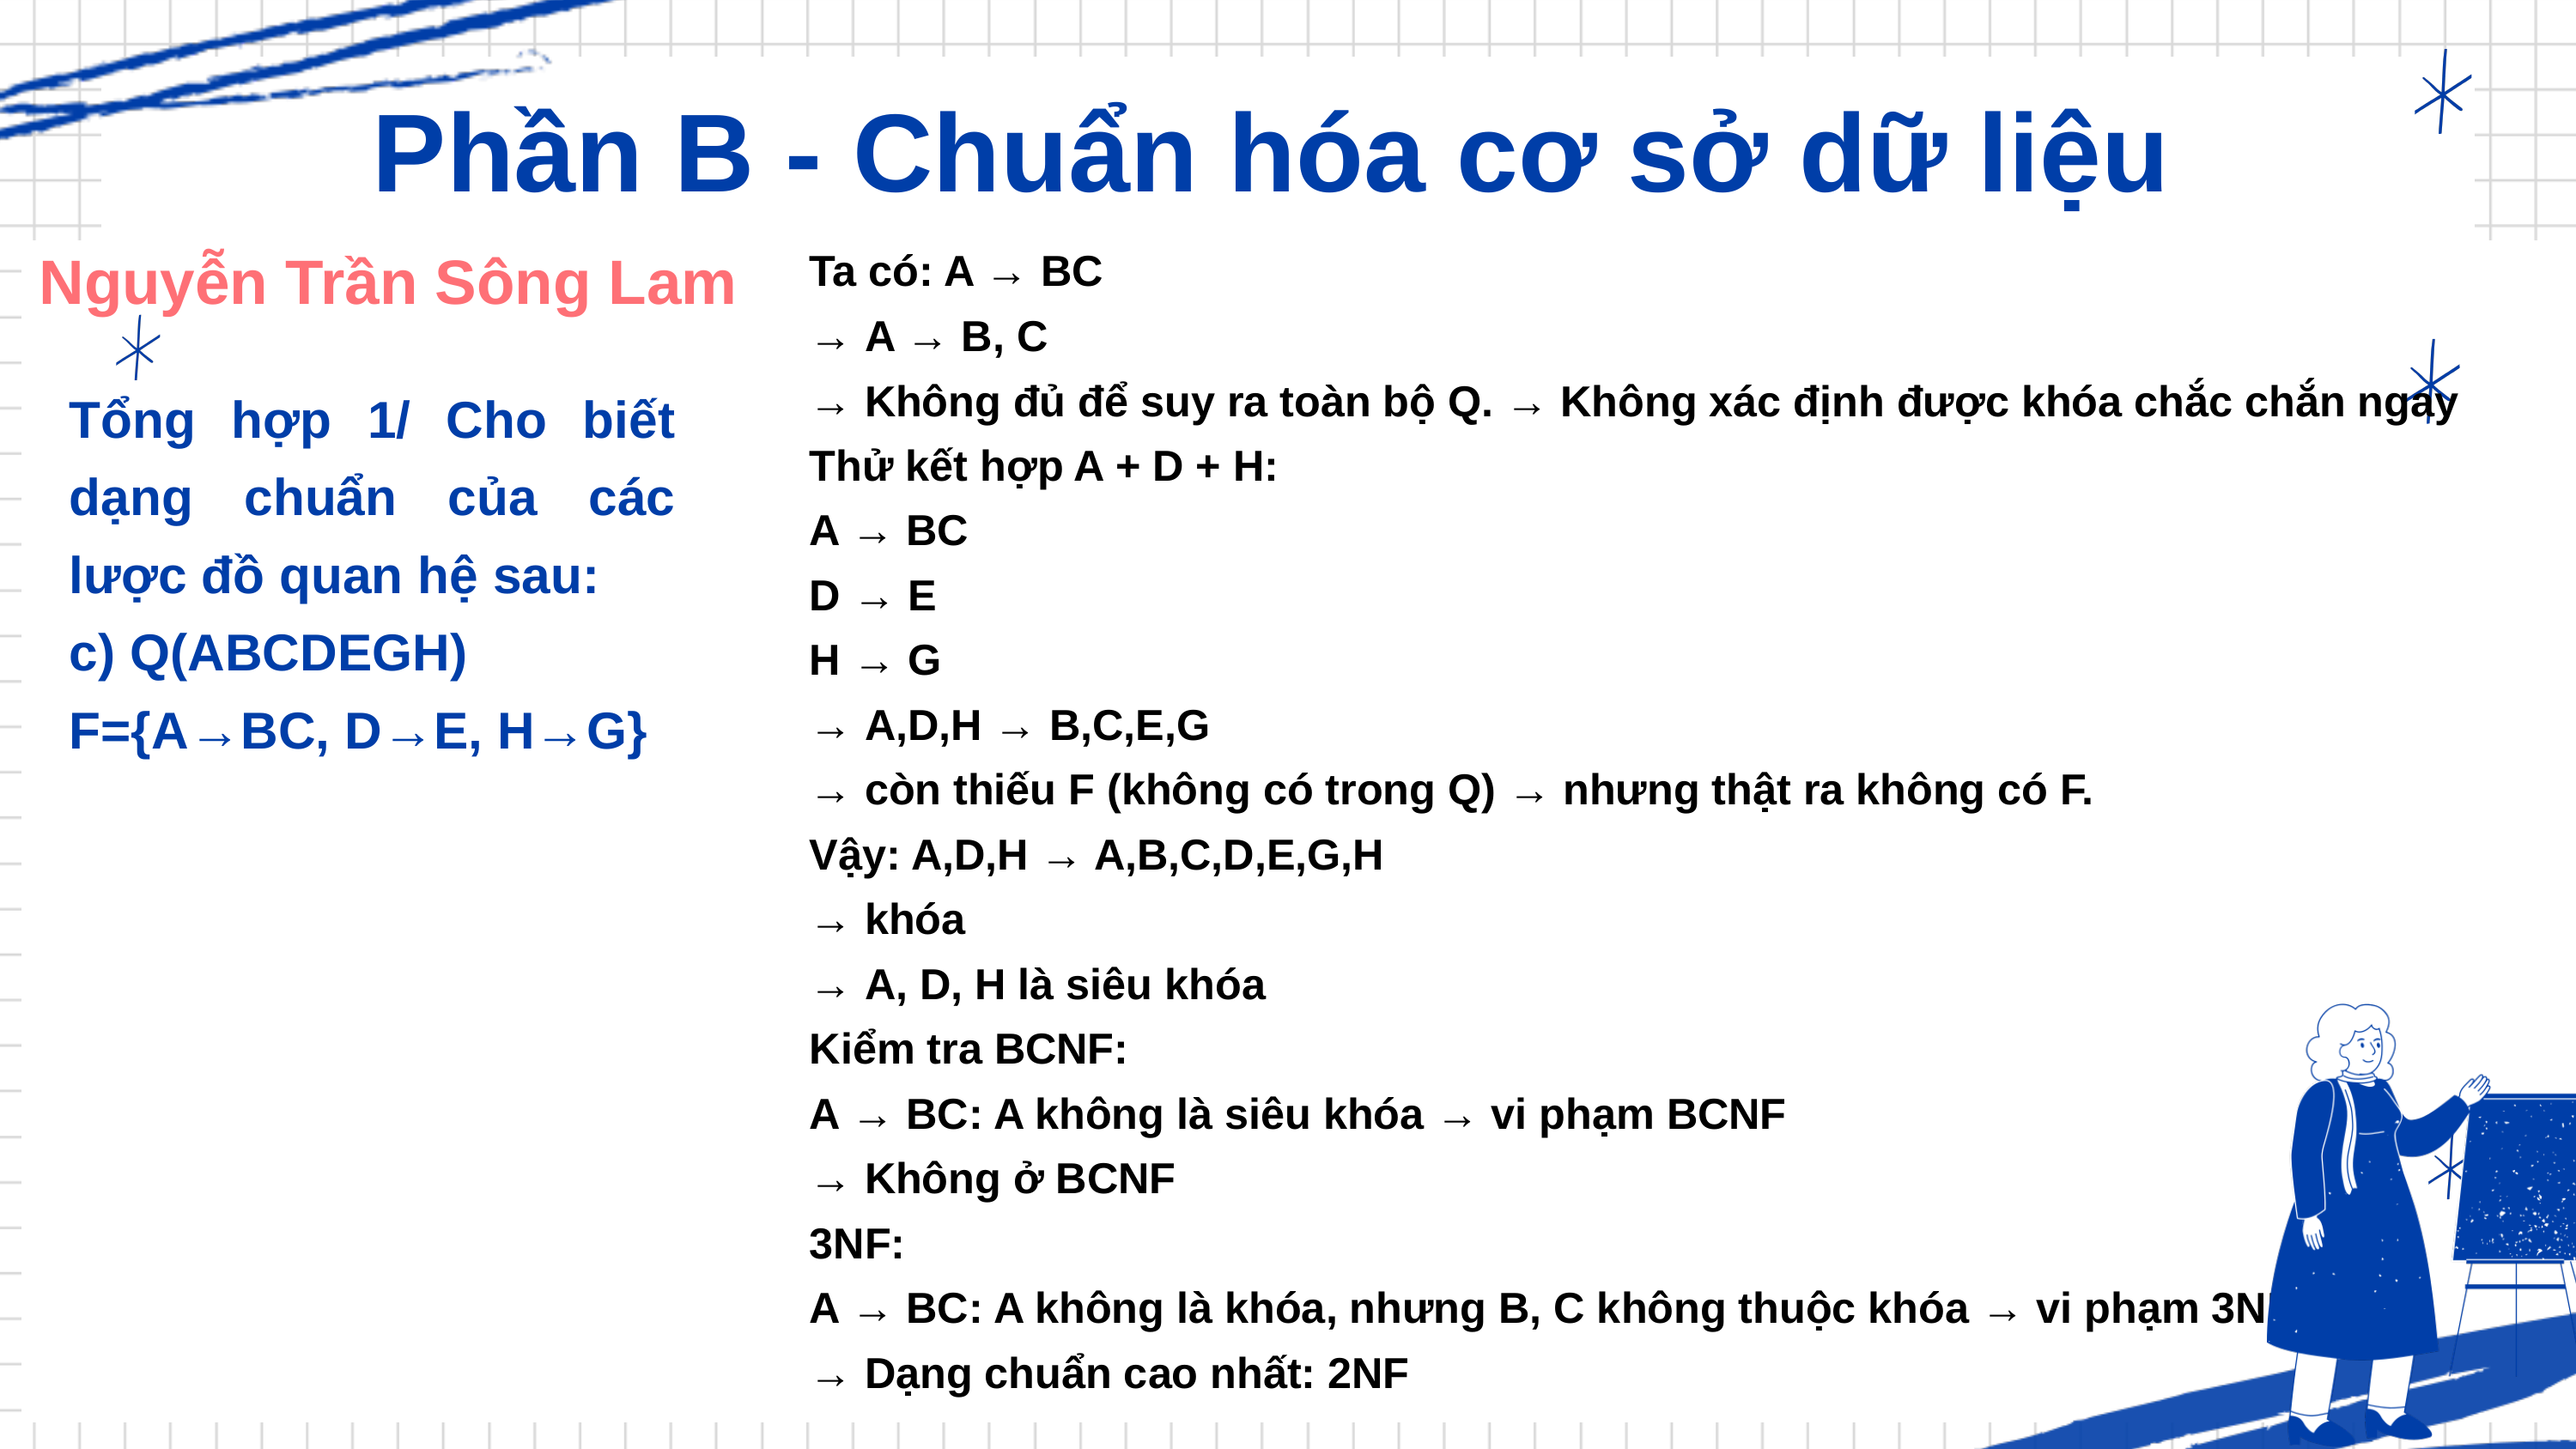

Phần B - Chuẩn hóa cơ sở dữ liệu
Ta có: A → BC
→ A → B, C
→ Không đủ để suy ra toàn bộ Q. → Không xác định được khóa chắc chắn ngay
Thử kết hợp A + D + H:
A → BC
D → E
H → G
→ A,D,H → B,C,E,G
→ còn thiếu F (không có trong Q) → nhưng thật ra không có F.
Vậy: A,D,H → A,B,C,D,E,G,H
→ khóa
→ A, D, H là siêu khóa
Kiểm tra BCNF:
A → BC: A không là siêu khóa → vi phạm BCNF
→ Không ở BCNF
3NF:
A → BC: A không là khóa, nhưng B, C không thuộc khóa → vi phạm 3NF
→ Dạng chuẩn cao nhất: 2NF

Nguyễn Trần Sông Lam

Tổng hợp 1/ Cho biết dạng chuẩn của các lược đồ quan hệ sau:
c) Q(ABCDEGH)
F={A→BC, D→E, H→G}